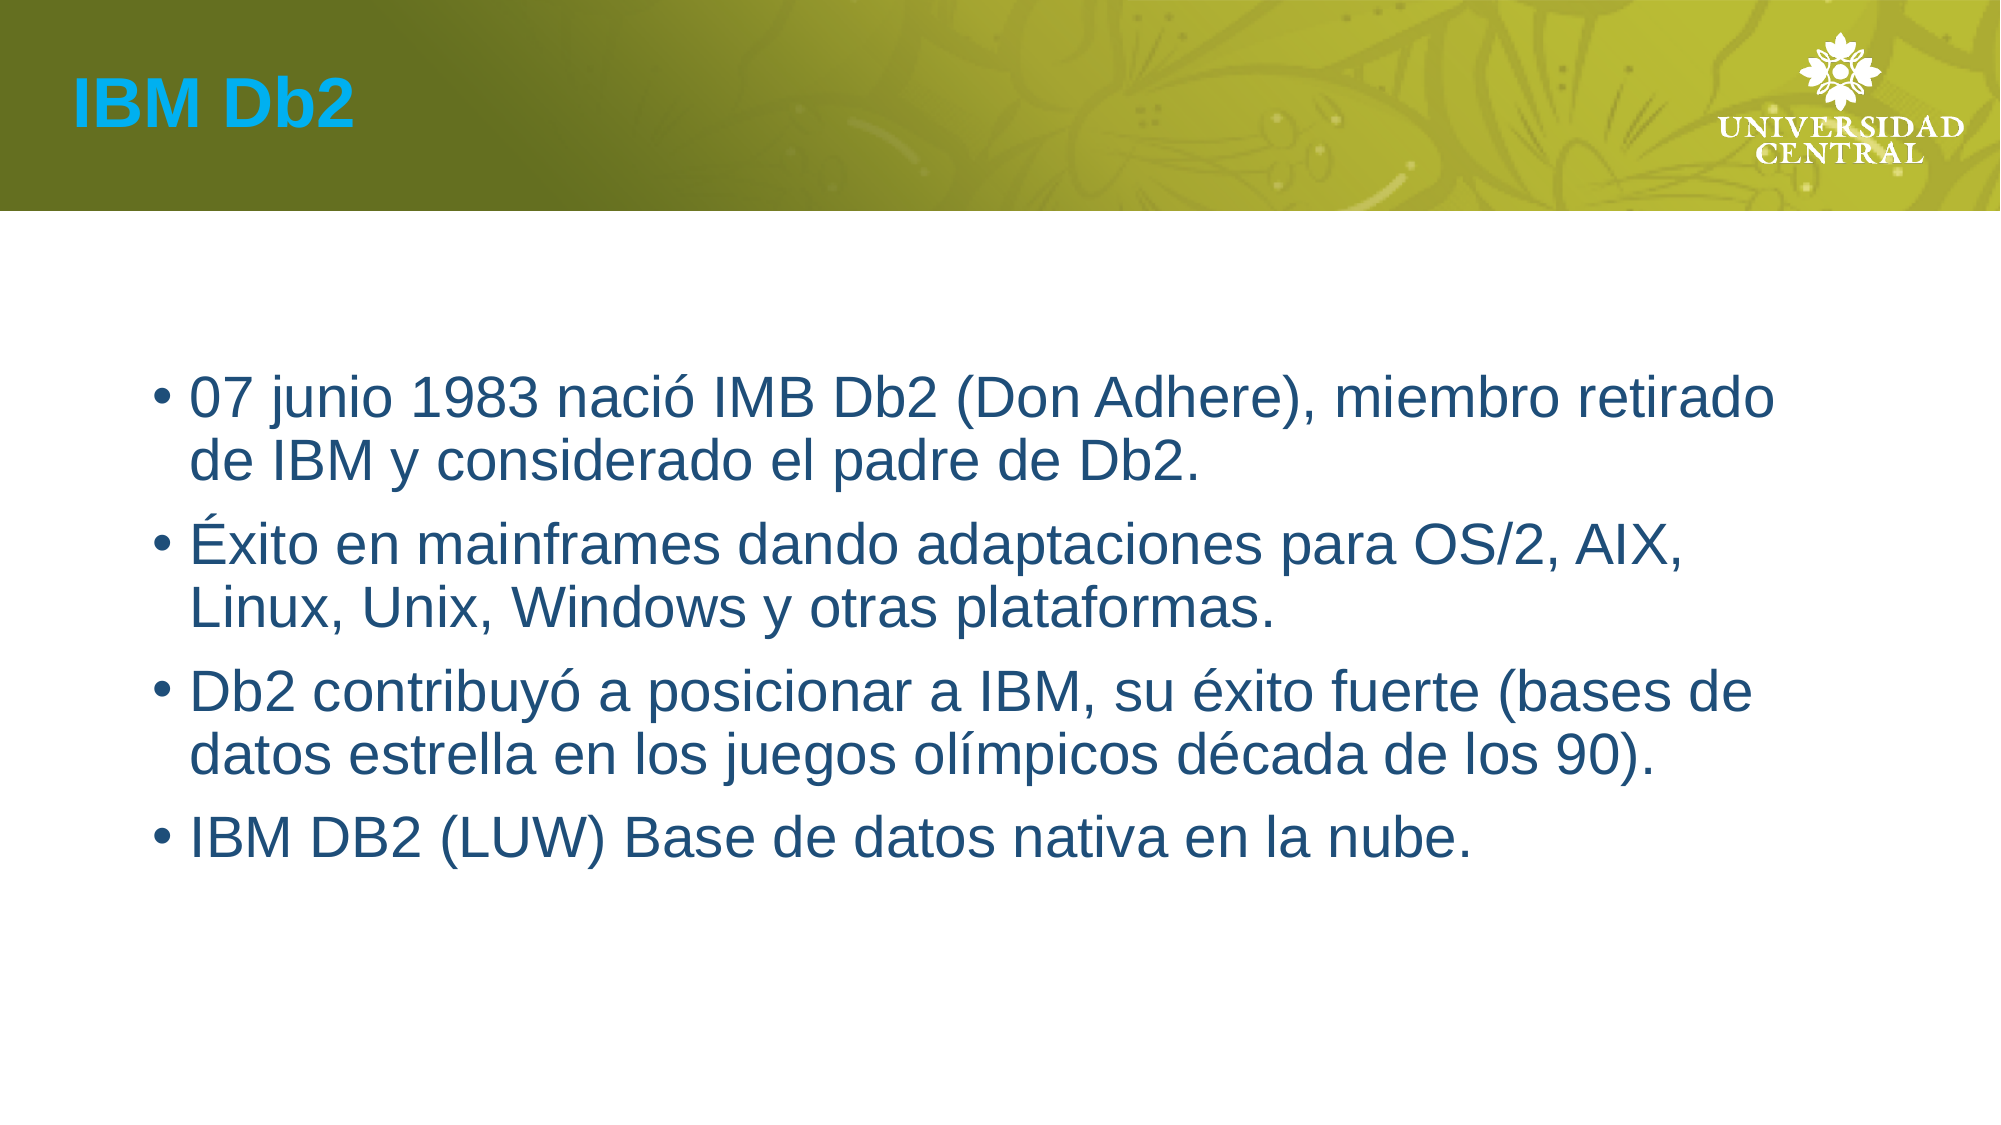

# IBM Db2

07 junio 1983 nació IMB Db2 (Don Adhere), miembro retirado de IBM y considerado el padre de Db2.
Éxito en mainframes dando adaptaciones para OS/2, AIX, Linux, Unix, Windows y otras plataformas.
Db2 contribuyó a posicionar a IBM, su éxito fuerte (bases de datos estrella en los juegos olímpicos década de los 90).
IBM DB2 (LUW) Base de datos nativa en la nube.